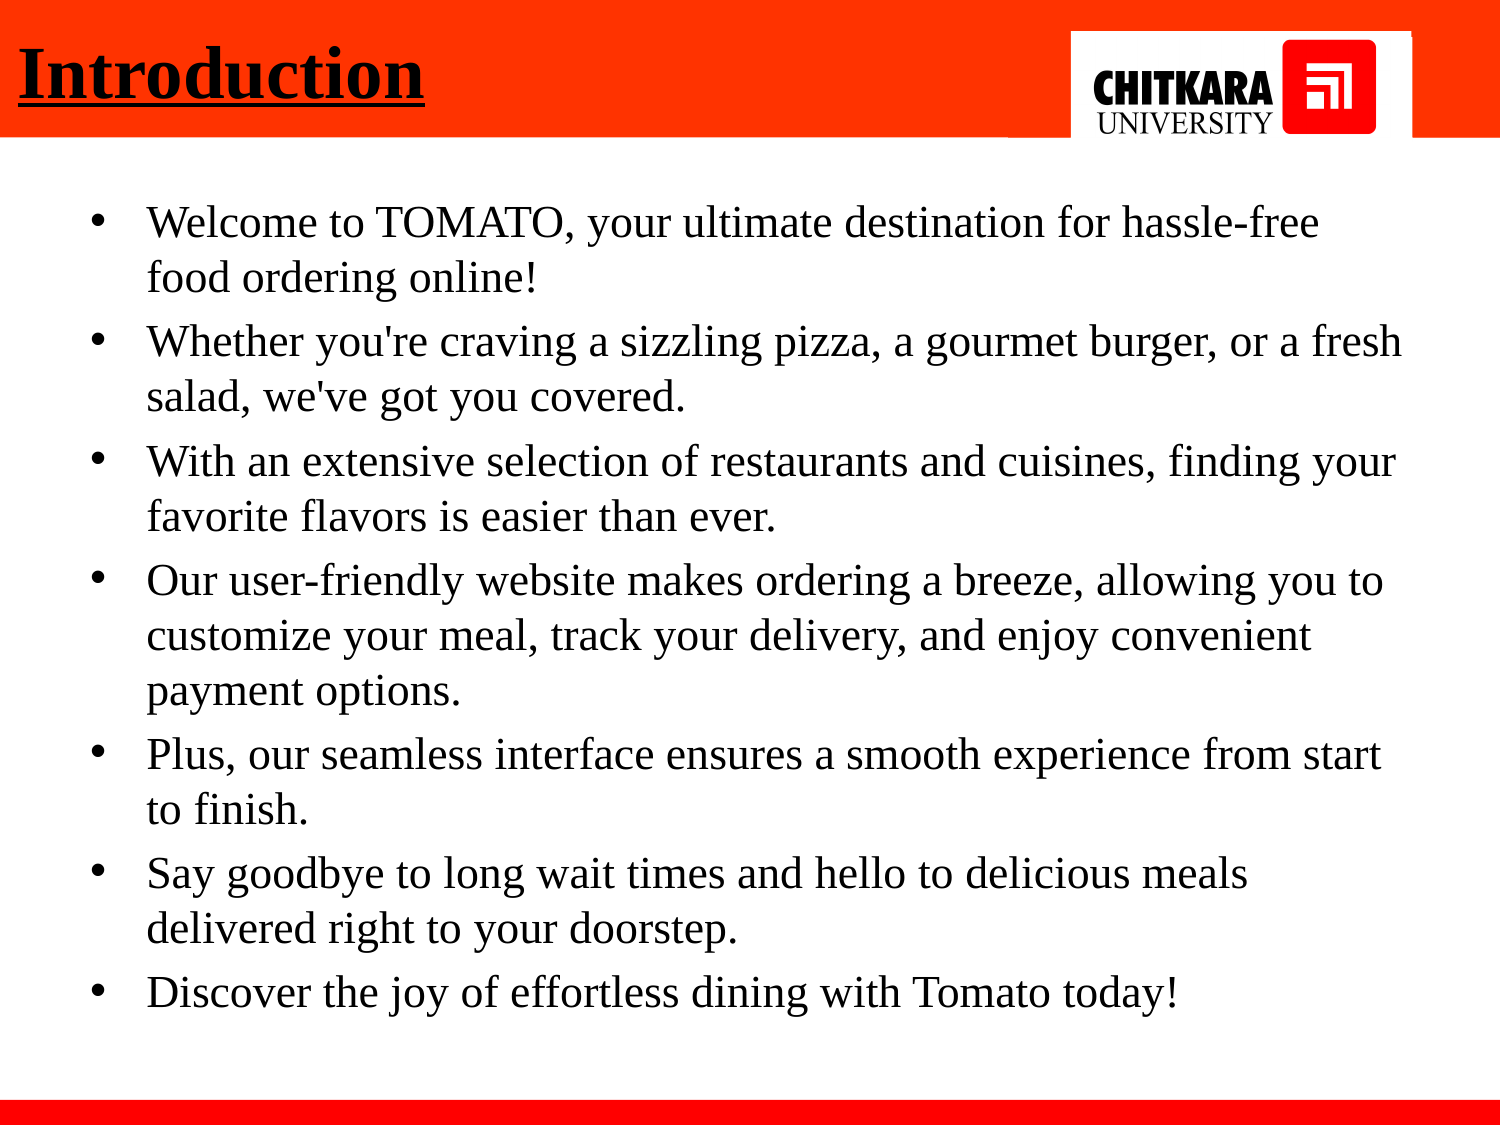

# Introduction
Welcome to TOMATO, your ultimate destination for hassle-free food ordering online!
Whether you're craving a sizzling pizza, a gourmet burger, or a fresh salad, we've got you covered.
With an extensive selection of restaurants and cuisines, finding your favorite flavors is easier than ever.
Our user-friendly website makes ordering a breeze, allowing you to customize your meal, track your delivery, and enjoy convenient payment options.
Plus, our seamless interface ensures a smooth experience from start to finish.
Say goodbye to long wait times and hello to delicious meals delivered right to your doorstep.
Discover the joy of effortless dining with Tomato today!